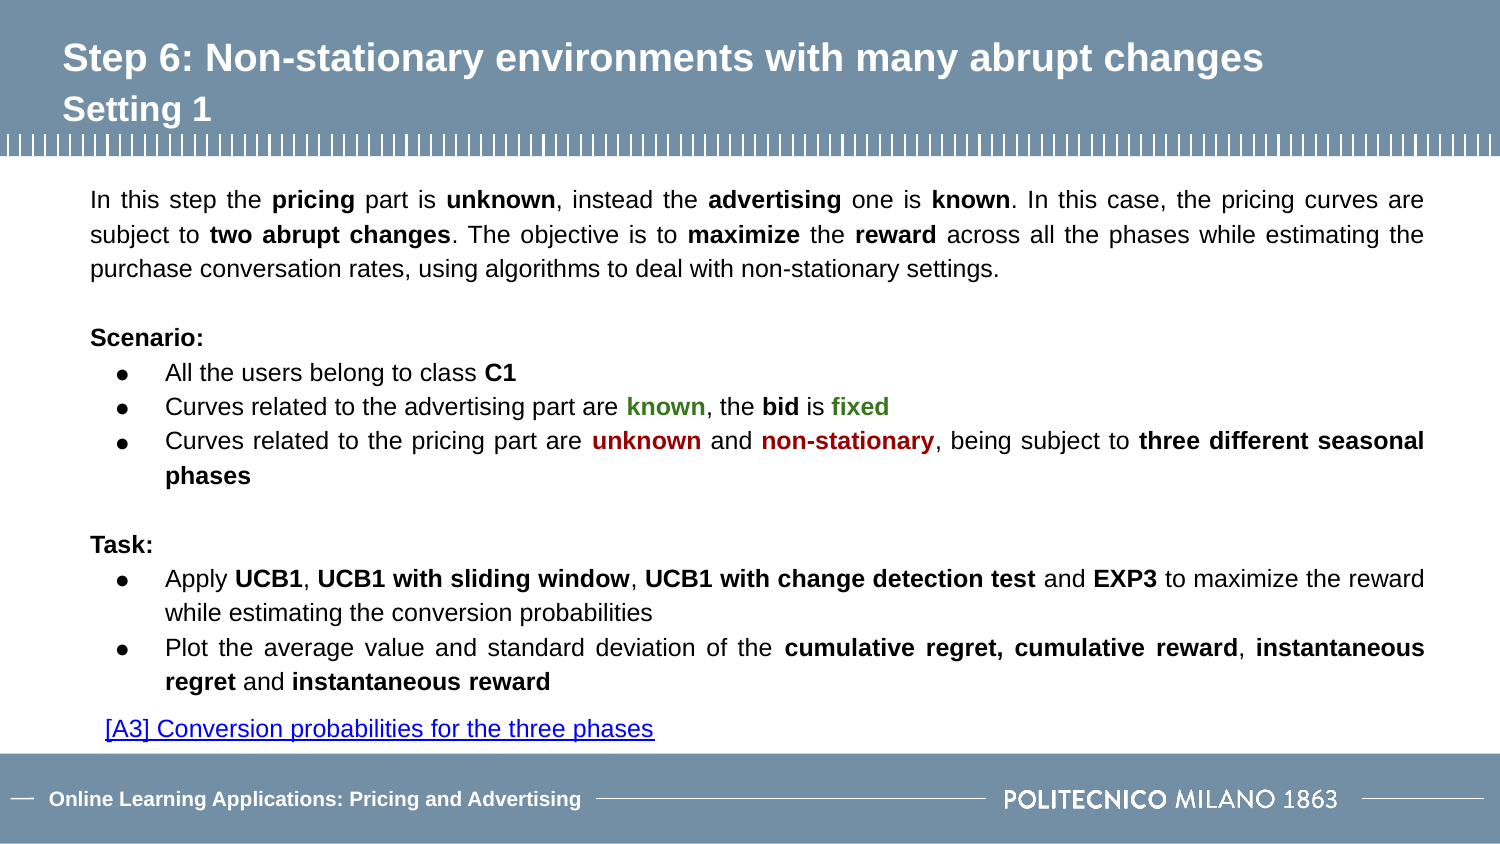

# Step 6: Non-stationary environments with many abrupt changes
Setting 1
In this step the pricing part is unknown, instead the advertising one is known. In this case, the pricing curves are subject to two abrupt changes. The objective is to maximize the reward across all the phases while estimating the purchase conversation rates, using algorithms to deal with non-stationary settings.

Scenario:
All the users belong to class C1
Curves related to the advertising part are known, the bid is fixed
Curves related to the pricing part are unknown and non-stationary, being subject to three different seasonal phases

Task:
Apply UCB1, UCB1 with sliding window, UCB1 with change detection test and EXP3 to maximize the reward while estimating the conversion probabilities
Plot the average value and standard deviation of the cumulative regret, cumulative reward, instantaneous regret and instantaneous reward
[A3] Conversion probabilities for the three phases